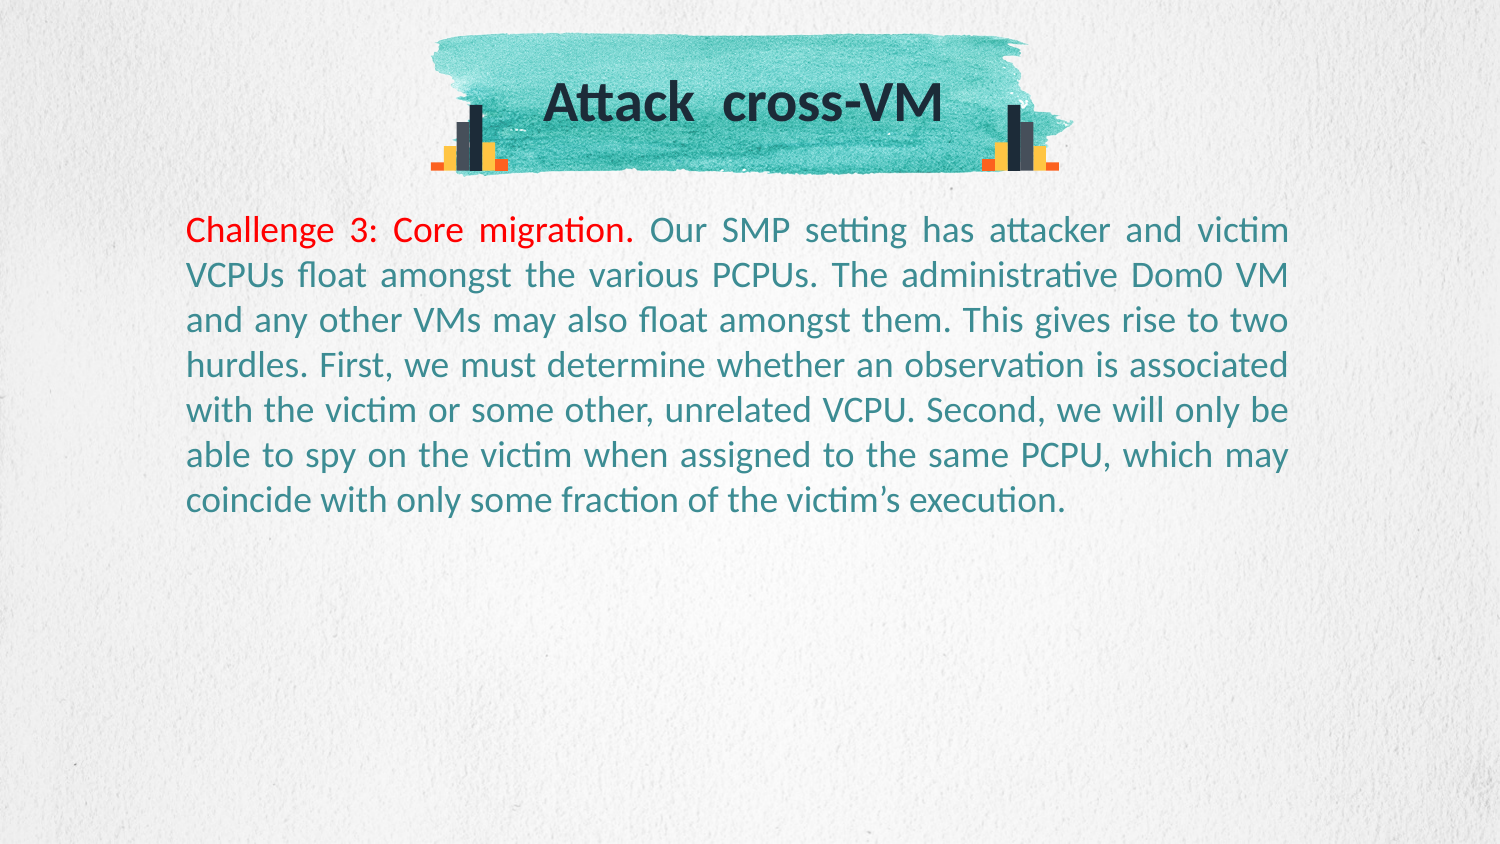

Attack  cross-VM

Challenge 3: Core migration. Our SMP setting has attacker and victim VCPUs float amongst the various PCPUs. The administrative Dom0 VM and any other VMs may also float amongst them. This gives rise to two hurdles. First, we must determine whether an observation is associated with the victim or some other, unrelated VCPU. Second, we will only be able to spy on the victim when assigned to the same PCPU, which may coincide with only some fraction of the victim’s execution.